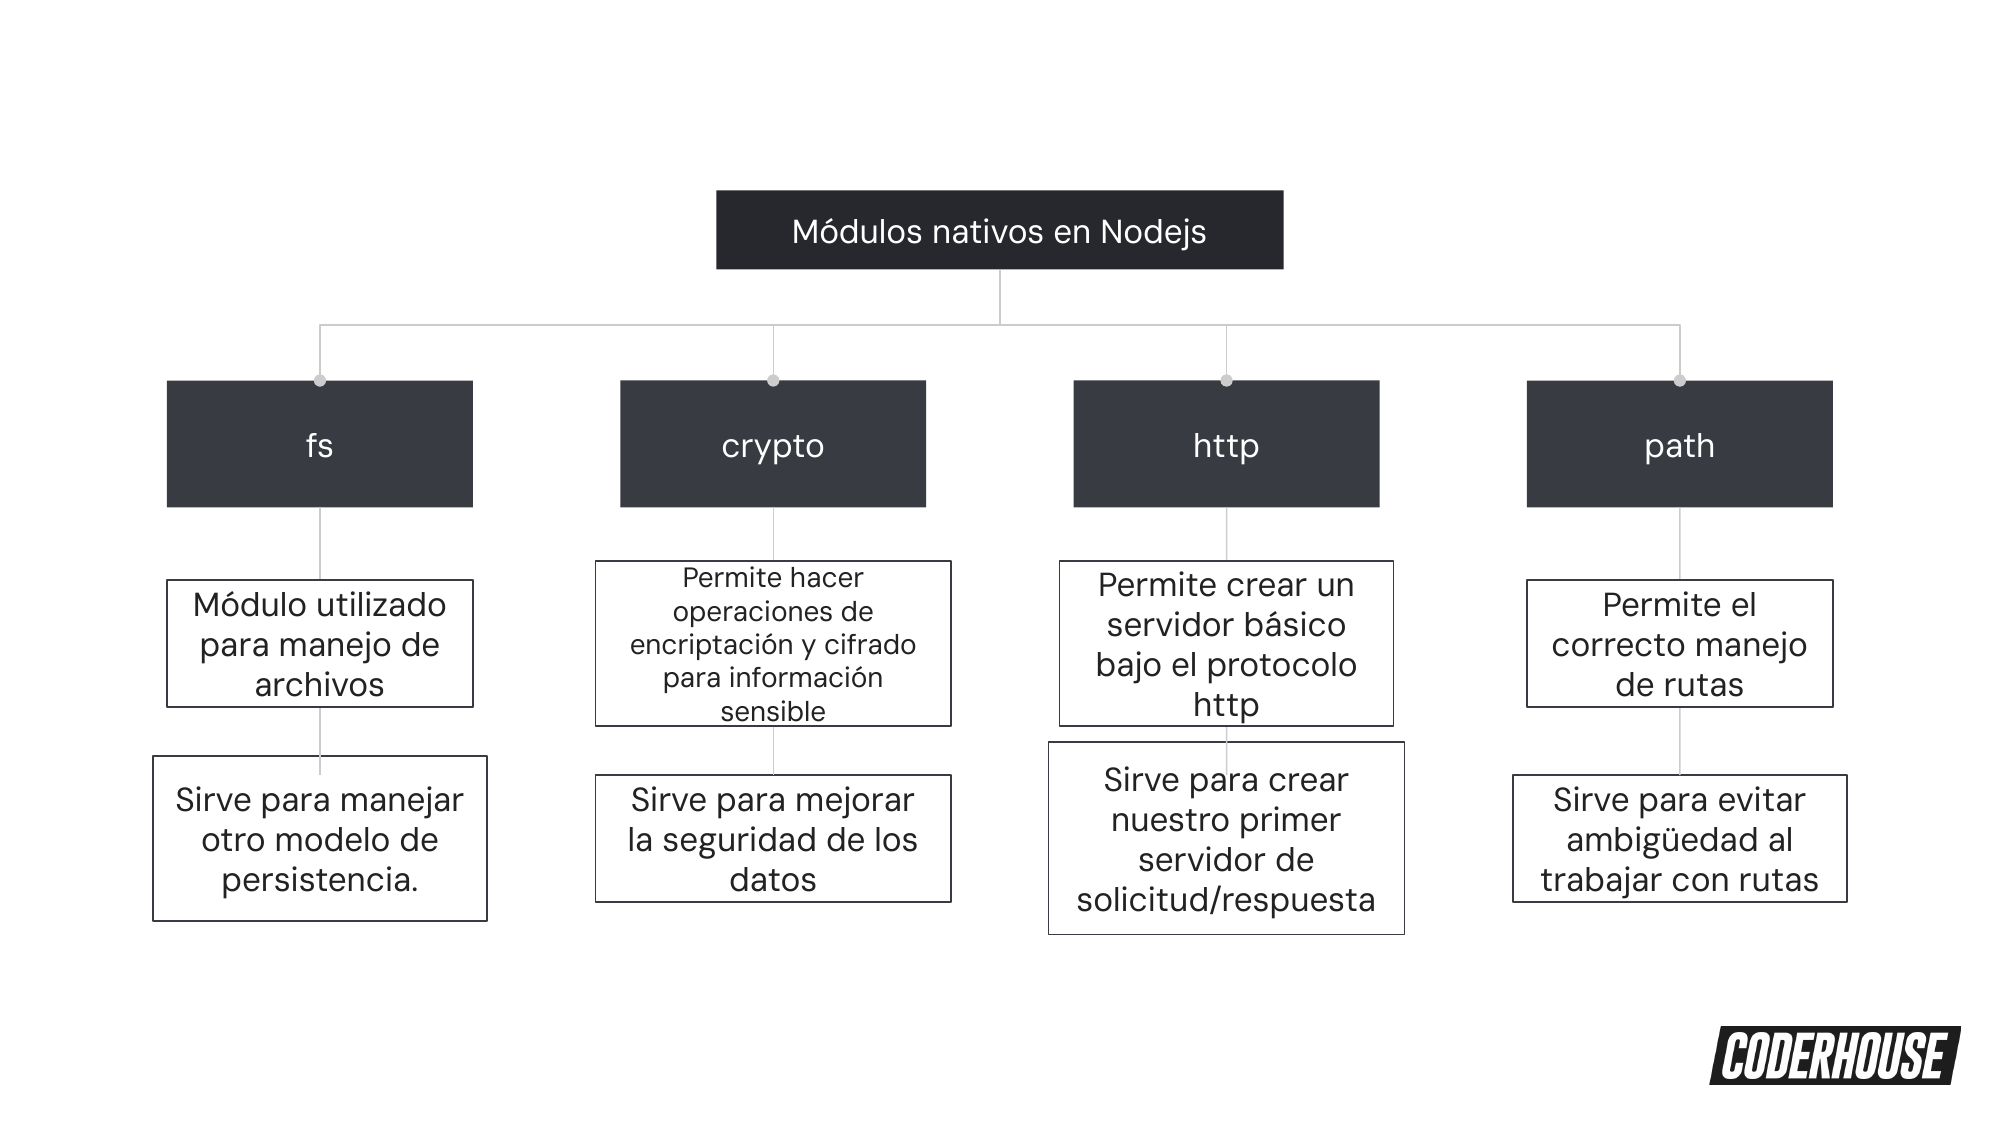

Módulos nativos en Nodejs
crypto
http
fs
path
Permite hacer operaciones de encriptación y cifrado para información sensible
Permite crear un servidor básico bajo el protocolo http
Módulo utilizado para manejo de archivos
Permite el correcto manejo de rutas
Sirve para crear nuestro primer servidor de solicitud/respuesta
Sirve para manejar otro modelo de persistencia.
Sirve para mejorar la seguridad de los datos
Sirve para evitar ambigüedad al trabajar con rutas